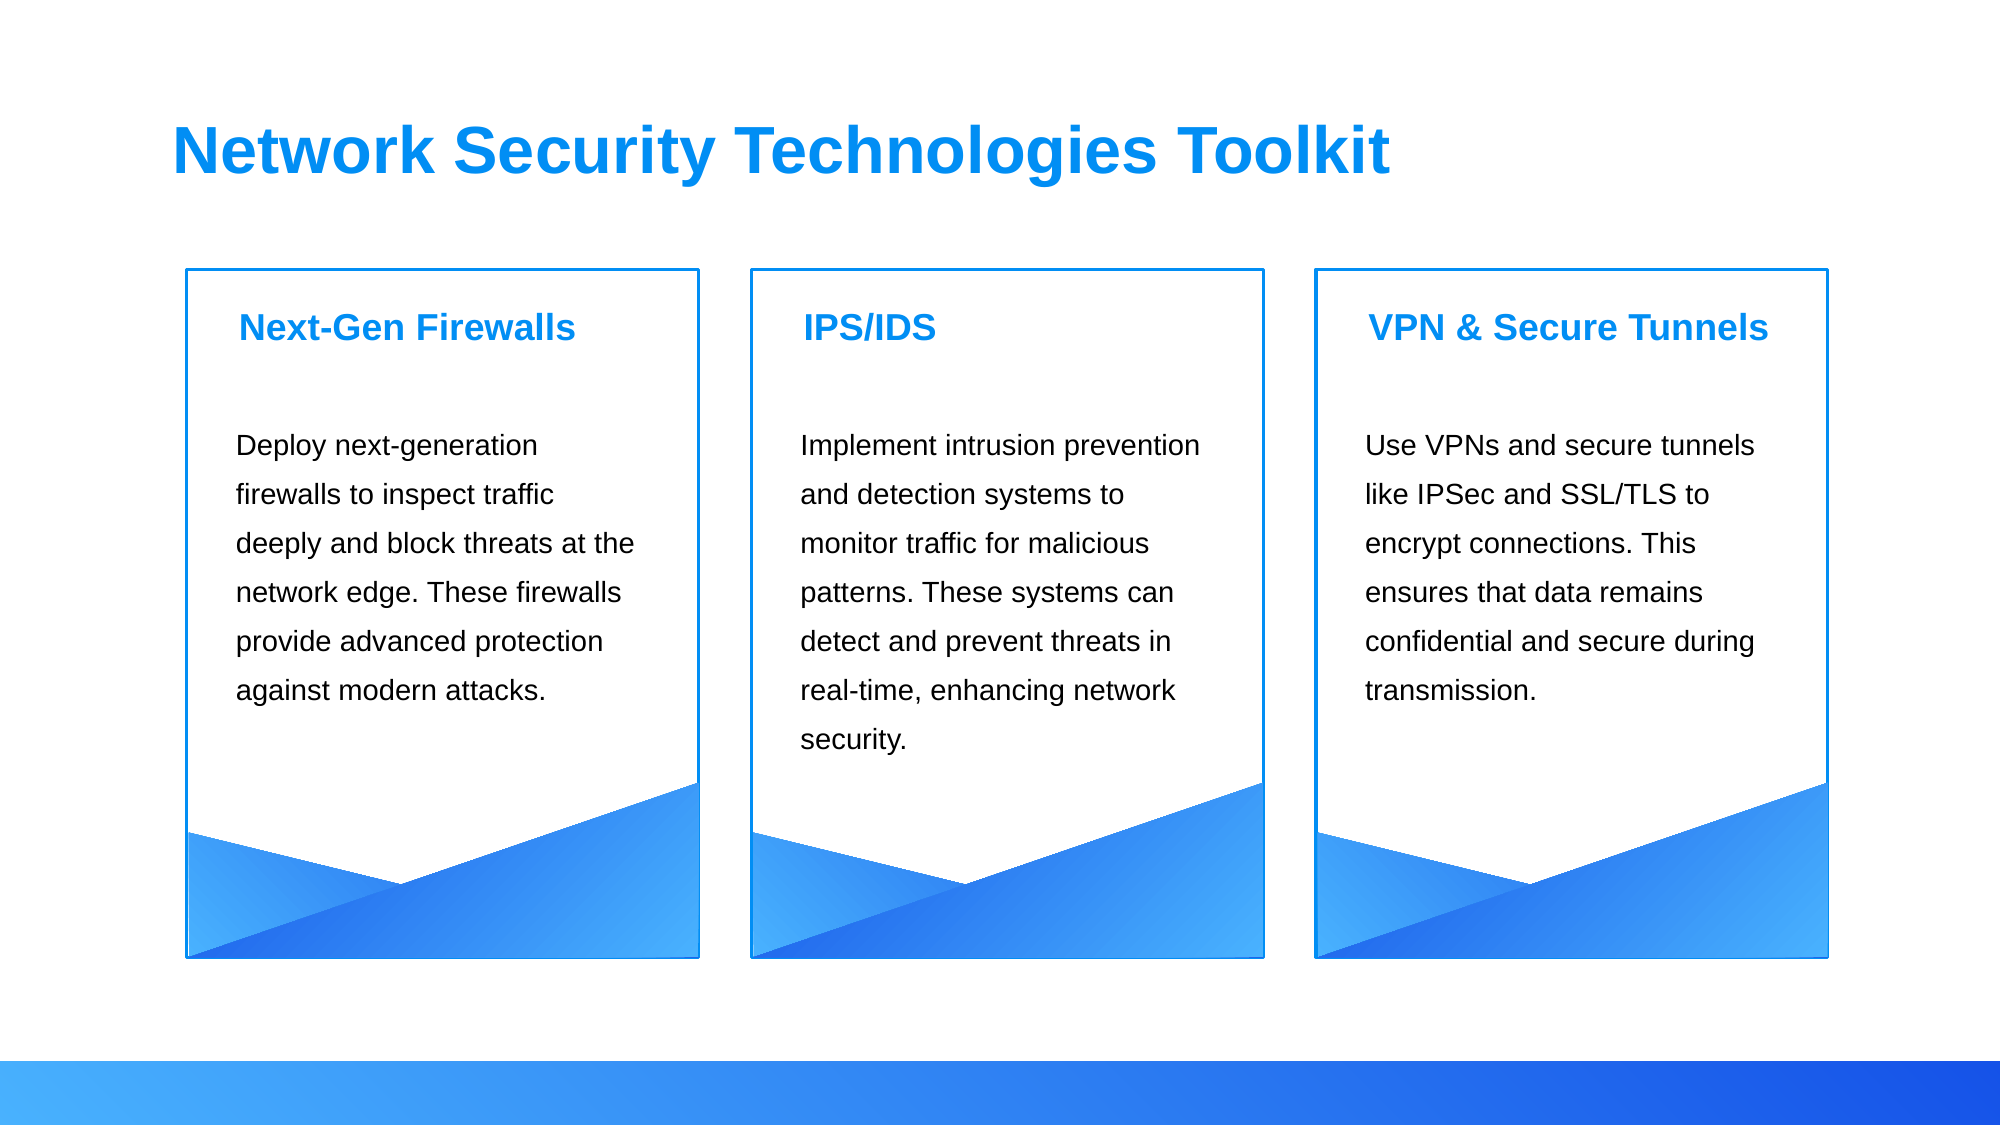

Network Security Technologies Toolkit

Next-Gen Firewalls
IPS/IDS
VPN & Secure Tunnels
Deploy next-generation firewalls to inspect traffic deeply and block threats at the network edge. These firewalls provide advanced protection against modern attacks.
Implement intrusion prevention and detection systems to monitor traffic for malicious patterns. These systems can detect and prevent threats in real-time, enhancing network security.
Use VPNs and secure tunnels like IPSec and SSL/TLS to encrypt connections. This ensures that data remains confidential and secure during transmission.